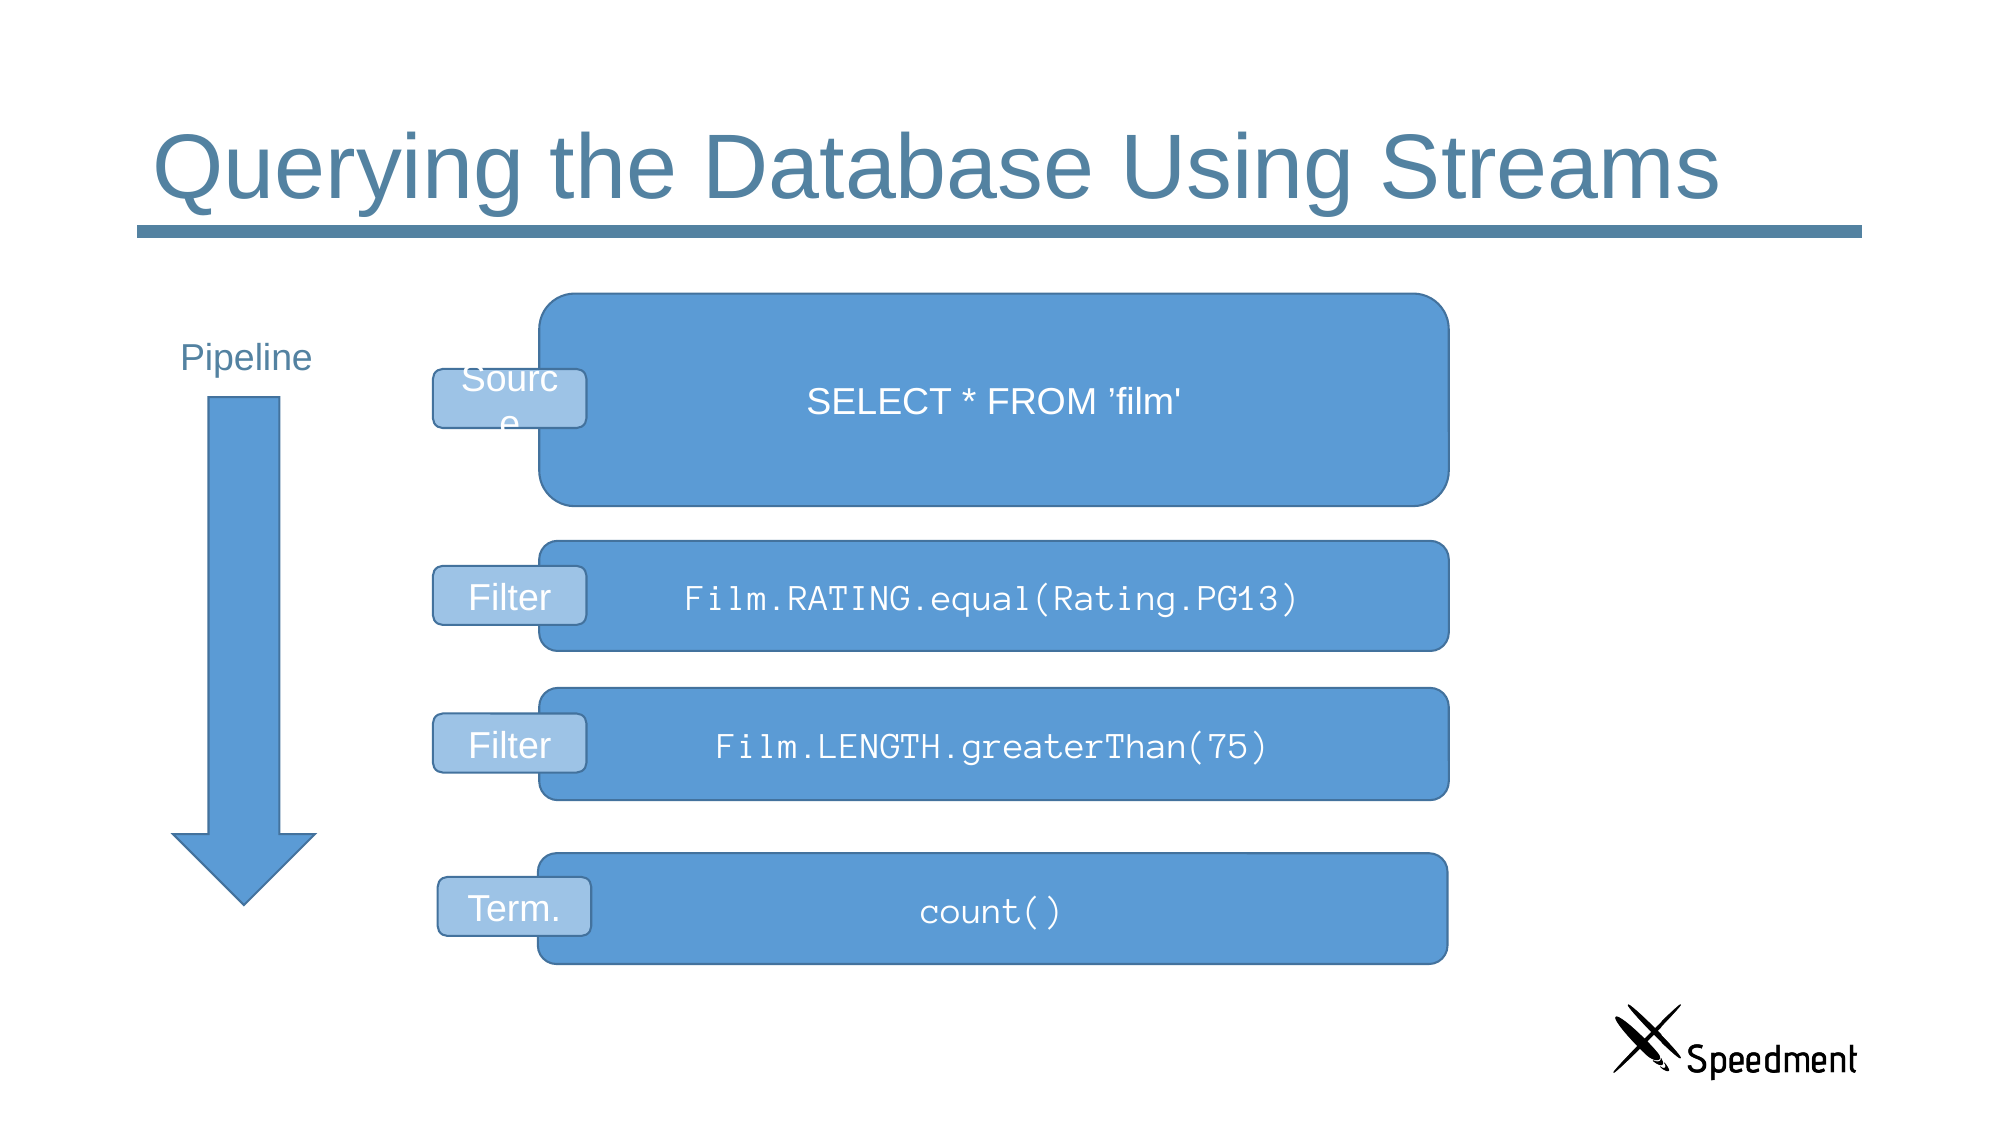

# Querying the Database Using Streams
SELECT * FROM ’film'
Pipeline
Source

Film.RATING.equal(Rating.PG13)
Filter
Film.LENGTH.greaterThan(75)
Filter
count()
Term.